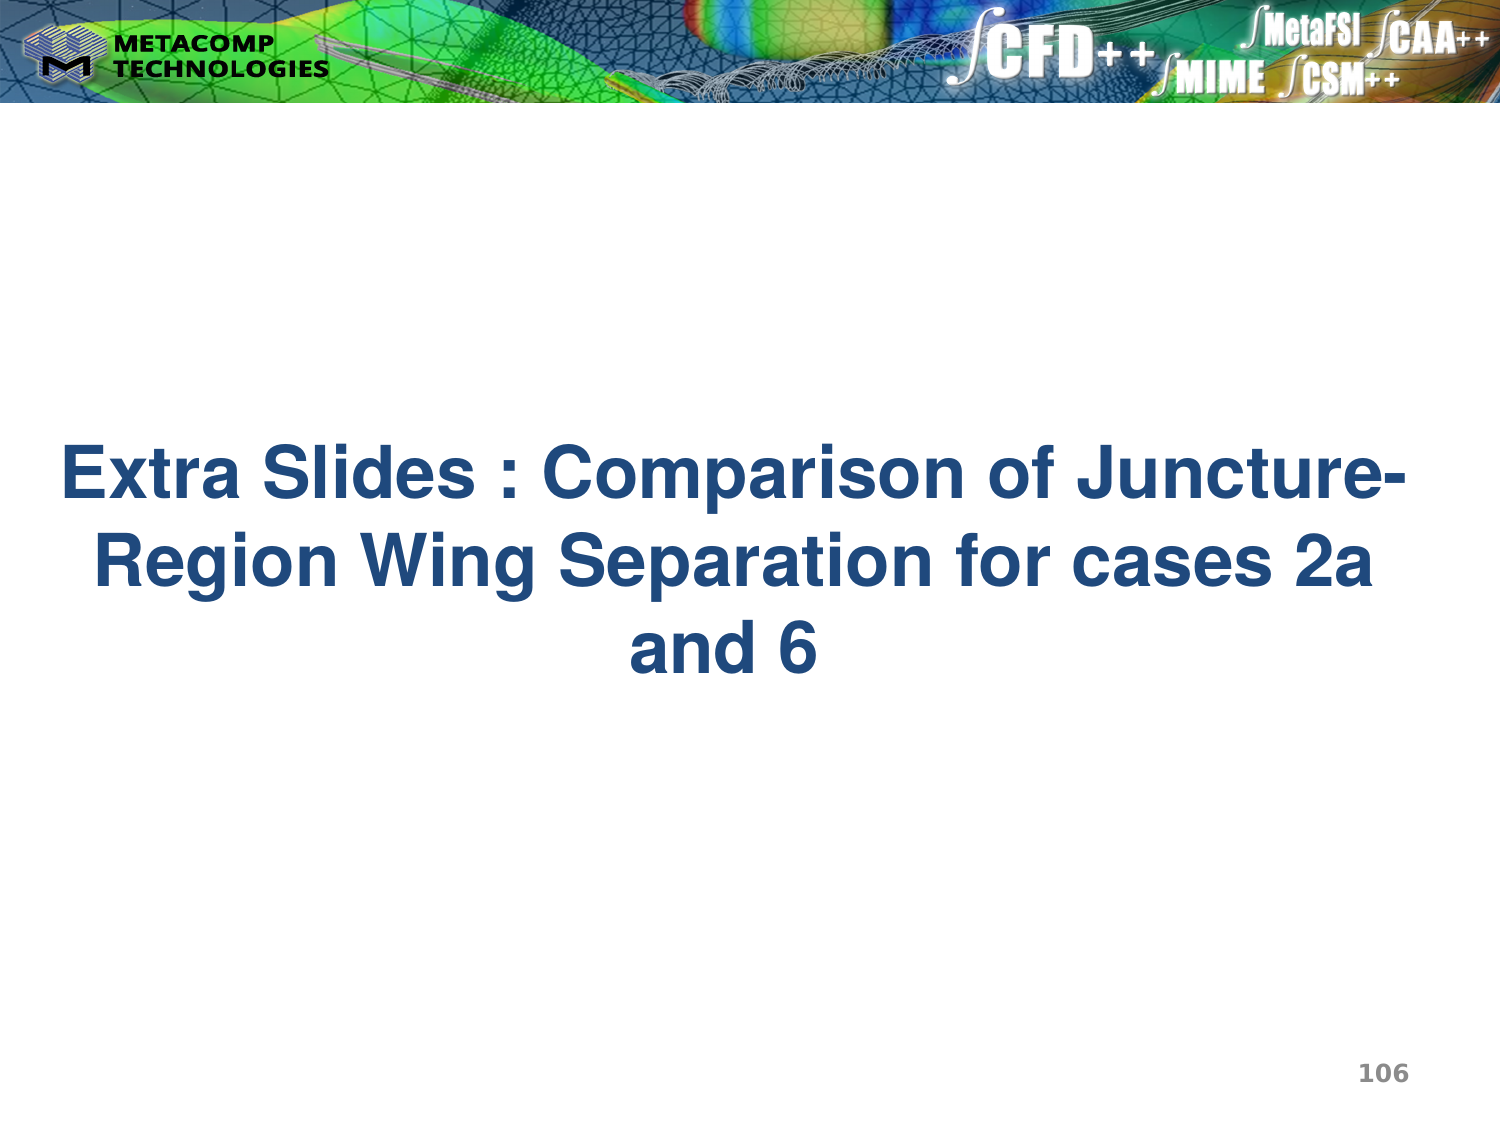

# Extra Slides : Comparison of Juncture-Region Wing Separation for cases 2a and 6
106